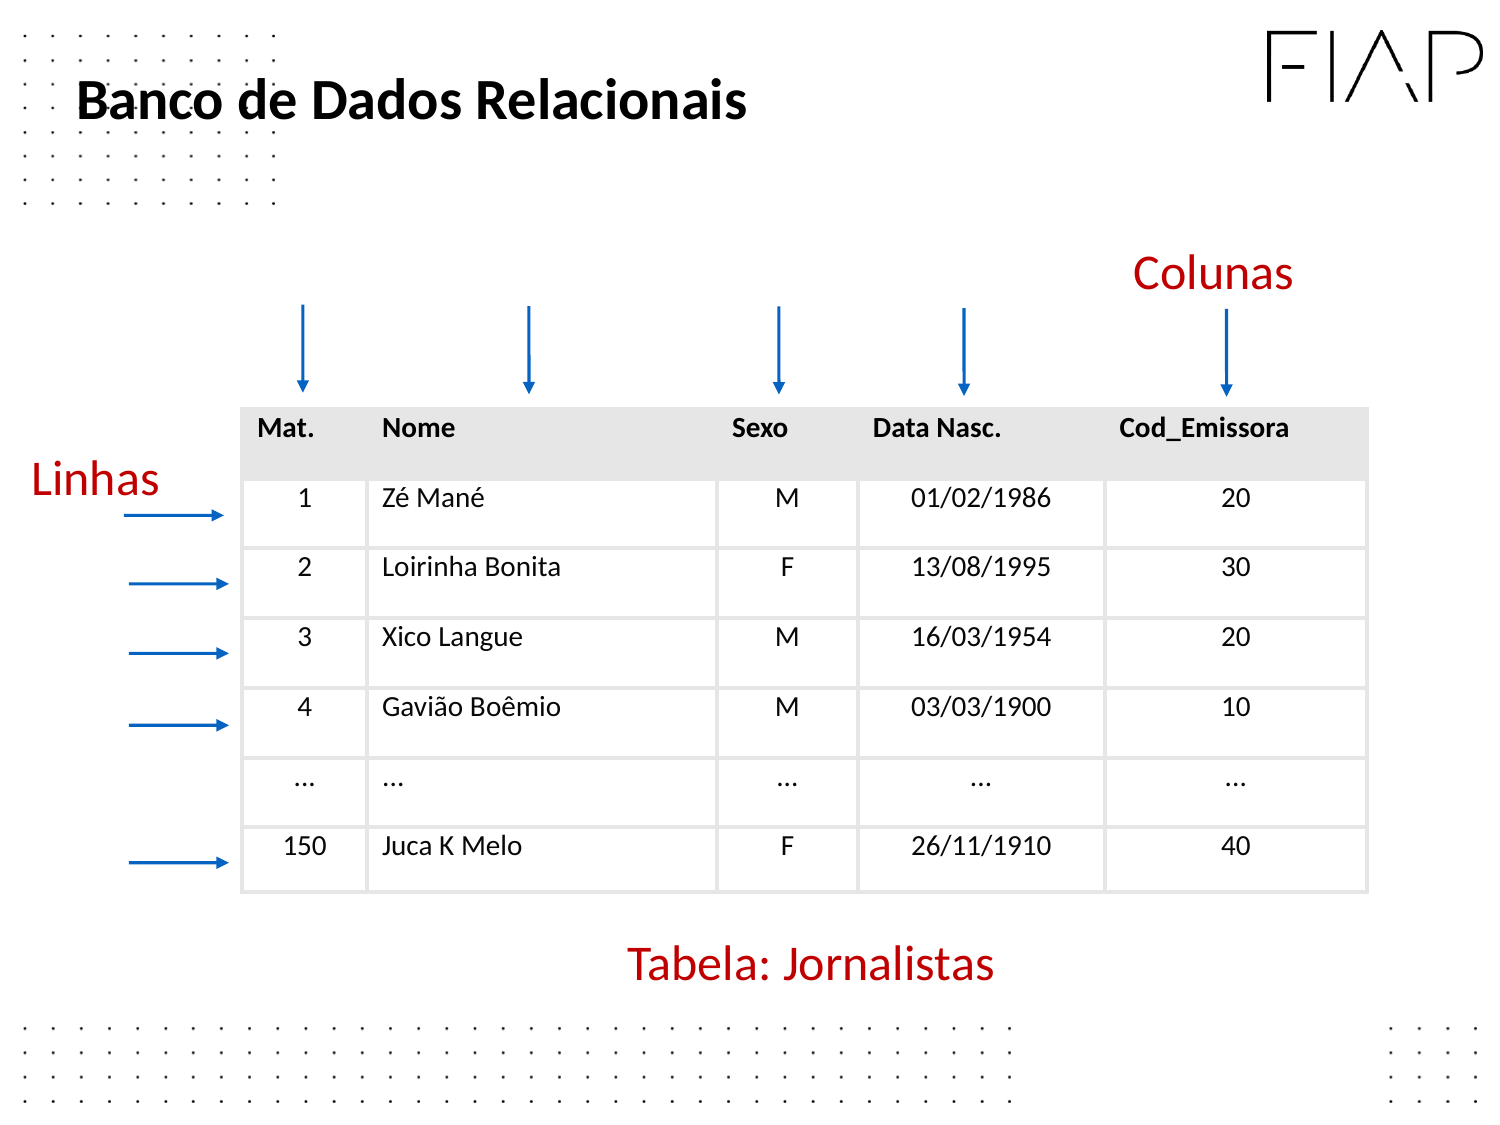

Banco de Dados Relacionais
Colunas

| Mat. | Nome | Sexo | Data Nasc. | Cod\_Emissora |
| --- | --- | --- | --- | --- |
| 1 | Zé Mané | M | 01/02/1986 | 20 |
| 2 | Loirinha Bonita | F | 13/08/1995 | 30 |
| 3 | Xico Langue | M | 16/03/1954 | 20 |
| 4 | Gavião Boêmio | M | 03/03/1900 | 10 |
| ... | ... | ... | ... | ... |
| 150 | Juca K Melo | F | 26/11/1910 | 40 |
Linhas

Tabela: Jornalistas